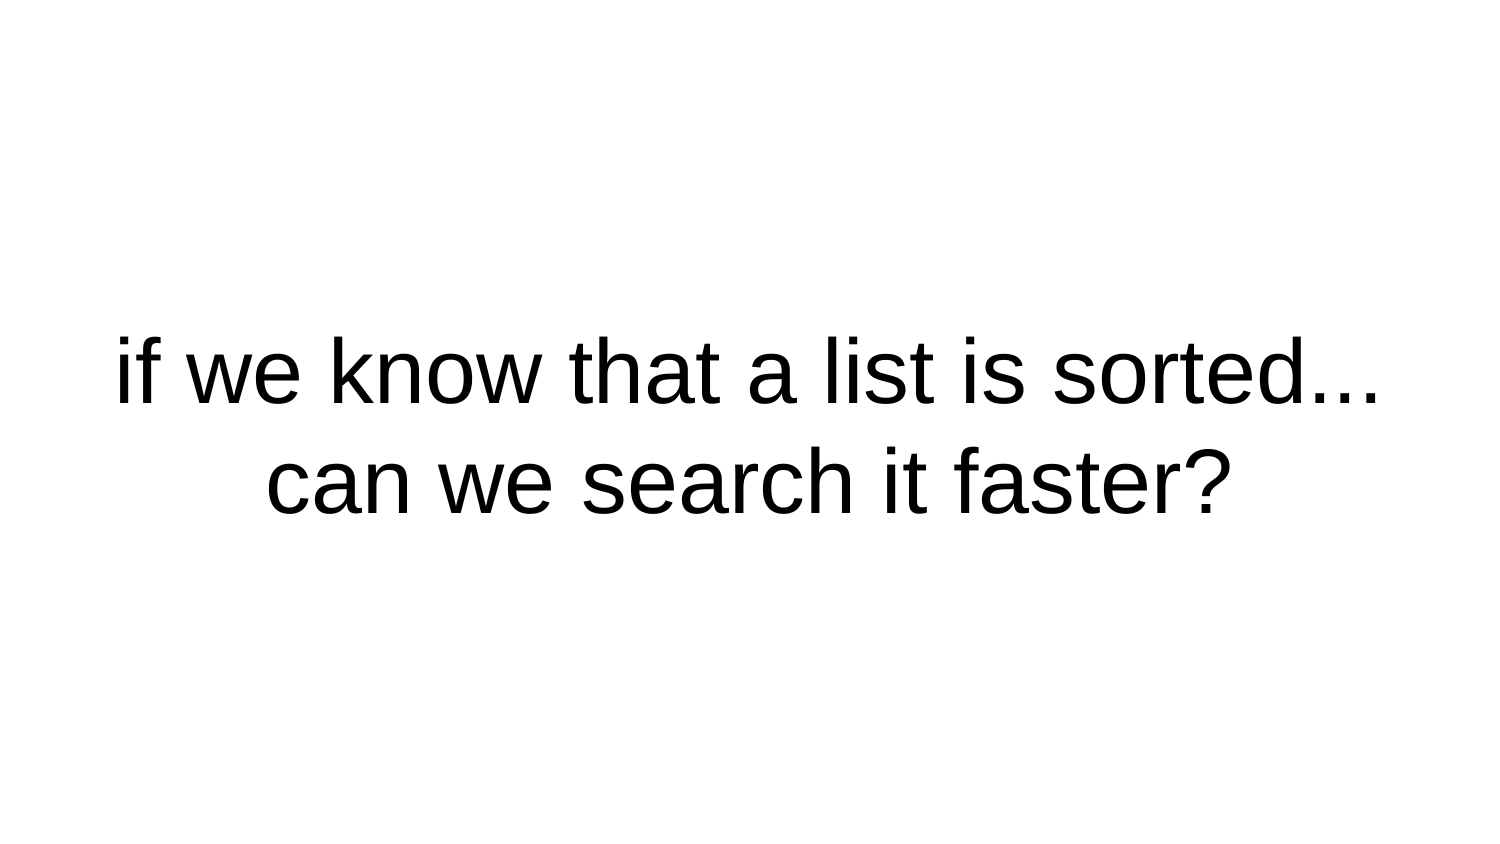

# if we know that a list is sorted... can we search it faster?